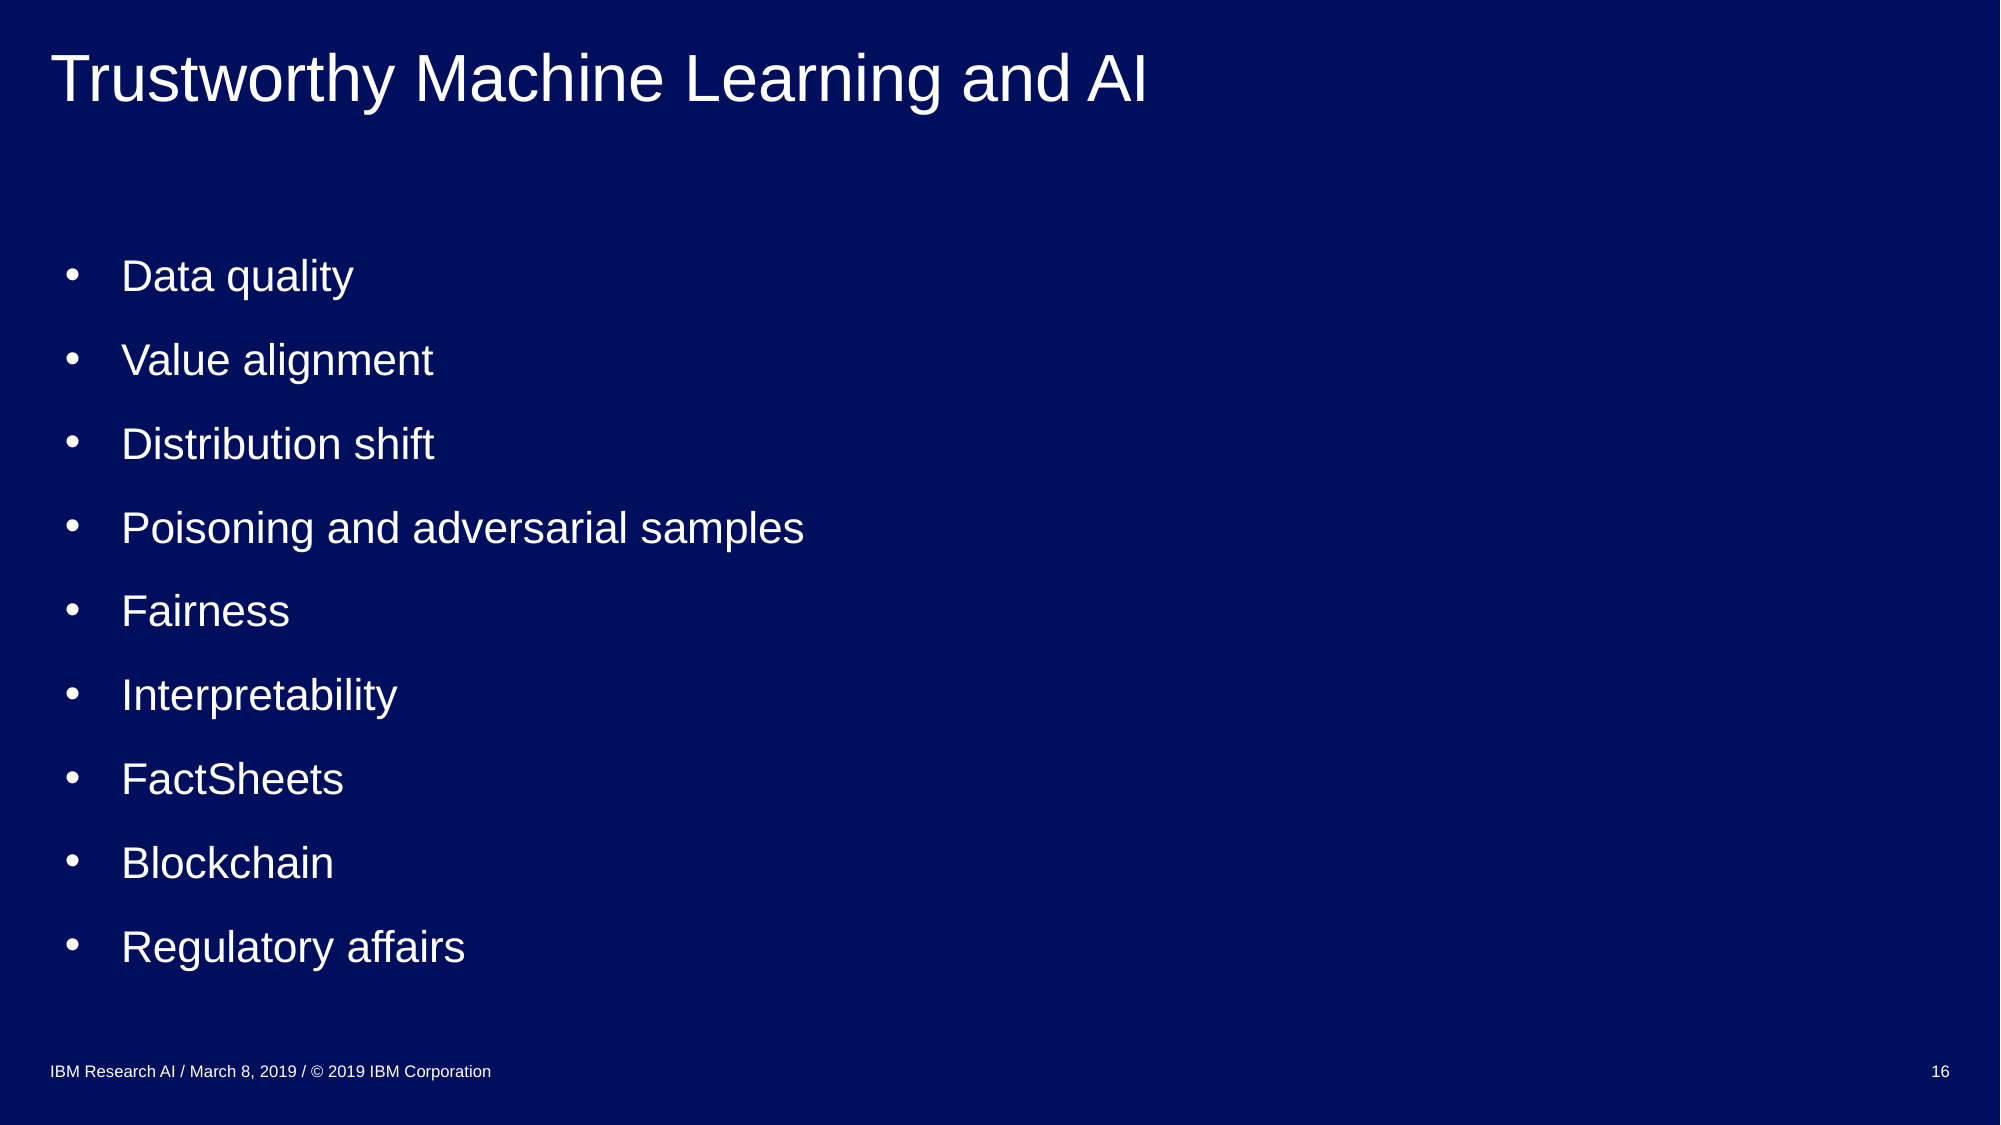

# Trustworthy Machine Learning and AI
Data quality
Value alignment
Distribution shift
Poisoning and adversarial samples
Fairness
Interpretability
FactSheets
Blockchain
Regulatory affairs
IBM Research AI / March 8, 2019 / © 2019 IBM Corporation
16